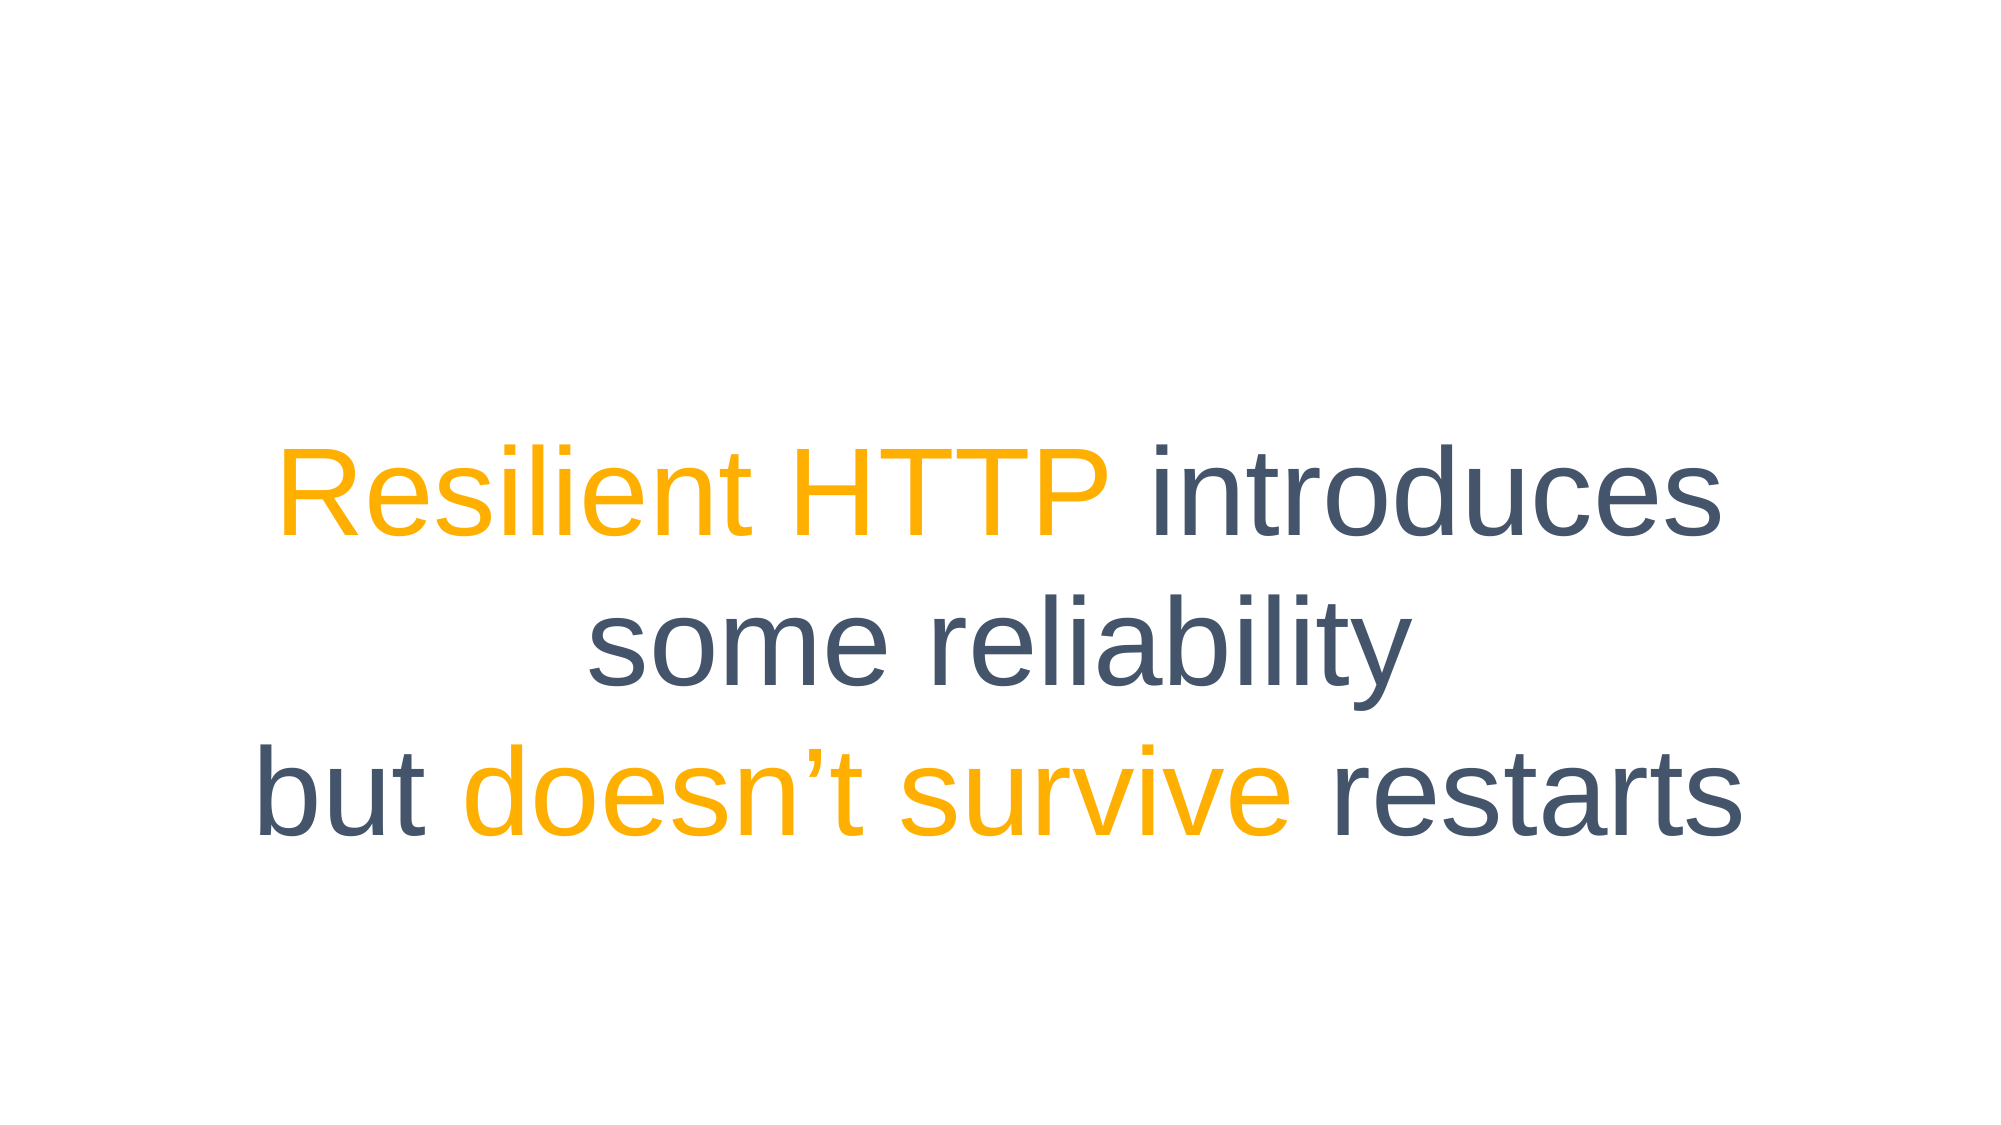

Resilient HTTP introduces some reliability
but doesn’t survive restarts